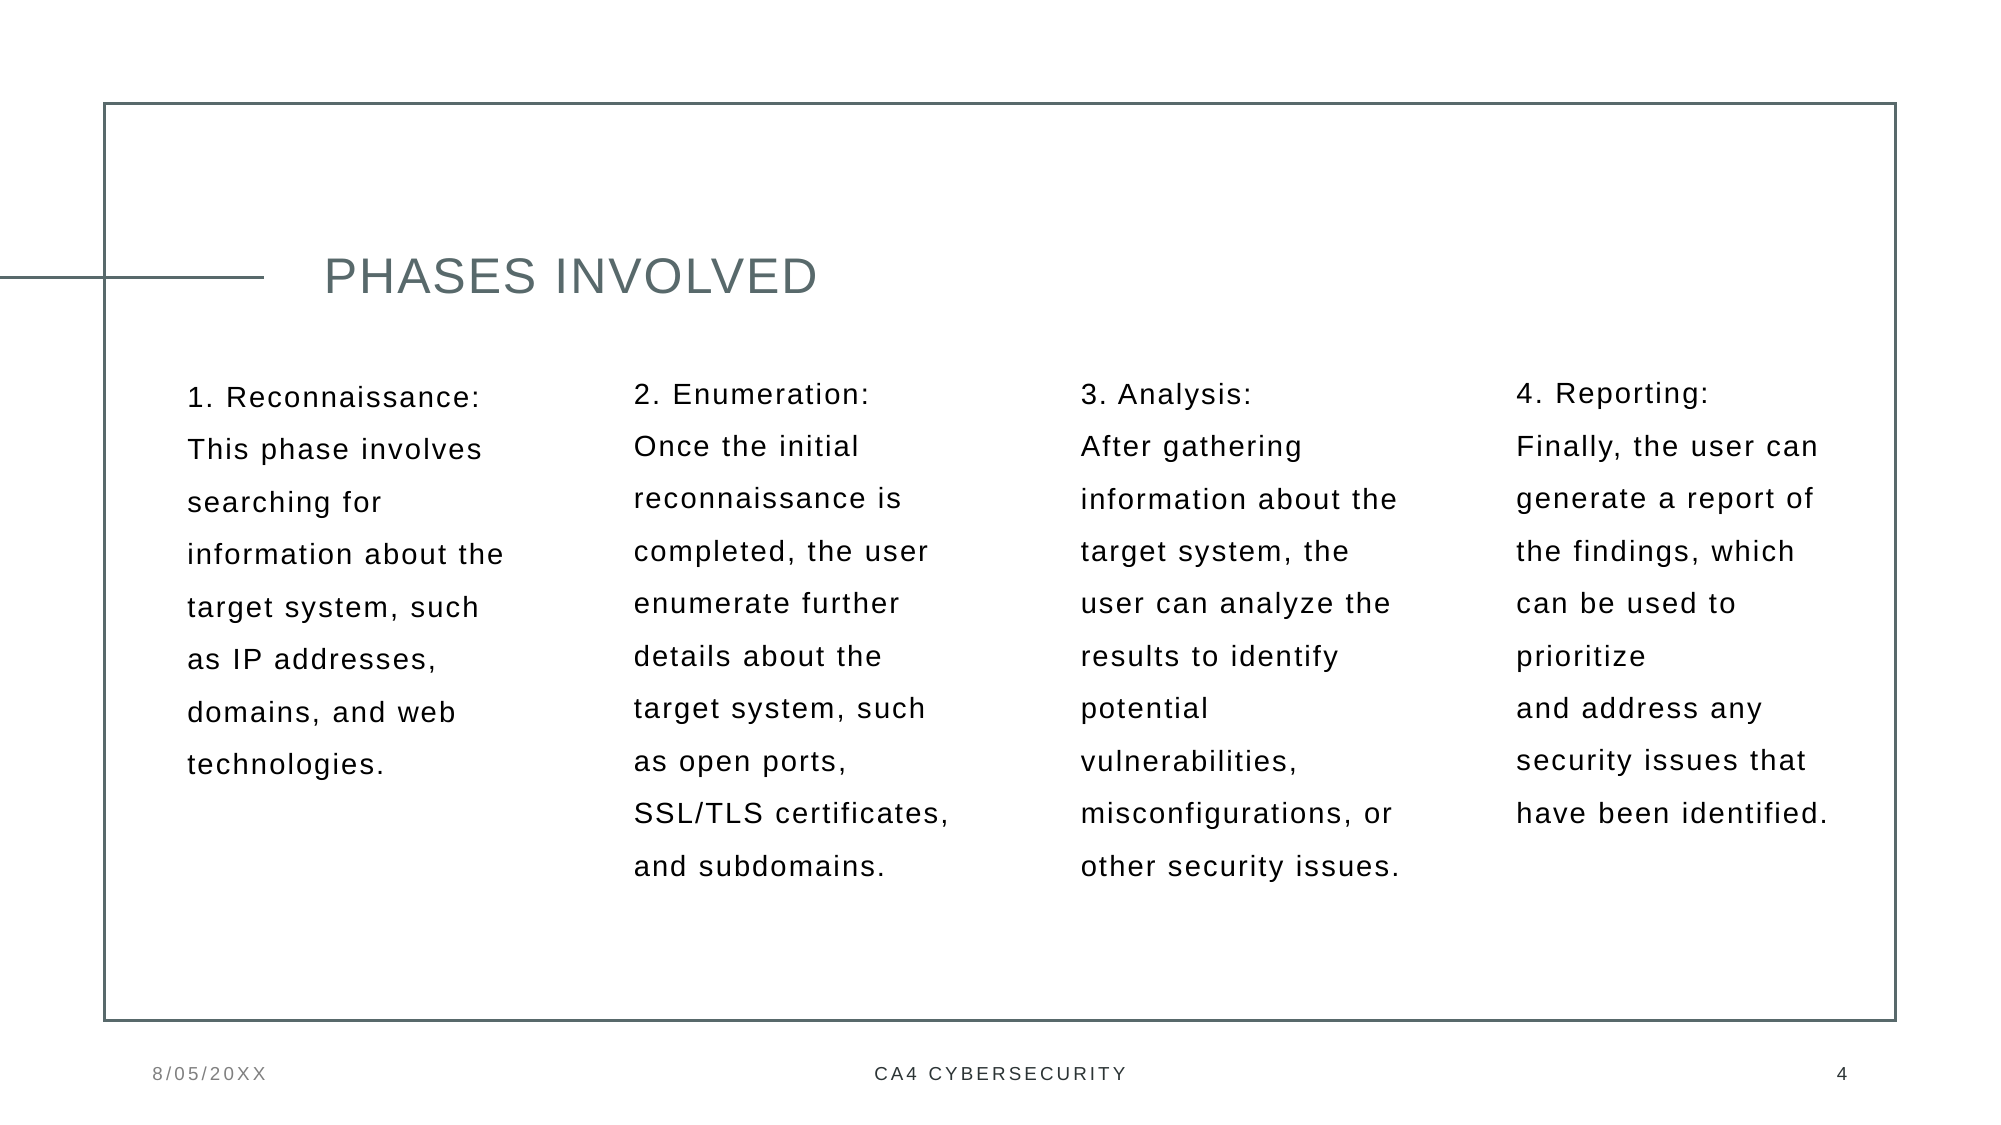

# PHASES INVOLVED
2. Enumeration:
Once the initial reconnaissance is completed, the user enumerate further details about the target system, such as open ports, SSL/TLS certificates, and subdomains.

3. Analysis:
After gathering information about the target system, the user can analyze the results to identify potential vulnerabilities, misconfigurations, or other security issues.

4. Reporting:
Finally, the user can generate a report of the findings, which can be used to prioritize
and address any security issues that have been identified.
​
1. Reconnaissance:
This phase involves searching for information about the target system, such as IP addresses, domains, and web technologies.

8/05/20XX
Ca4 cybersecurity
4